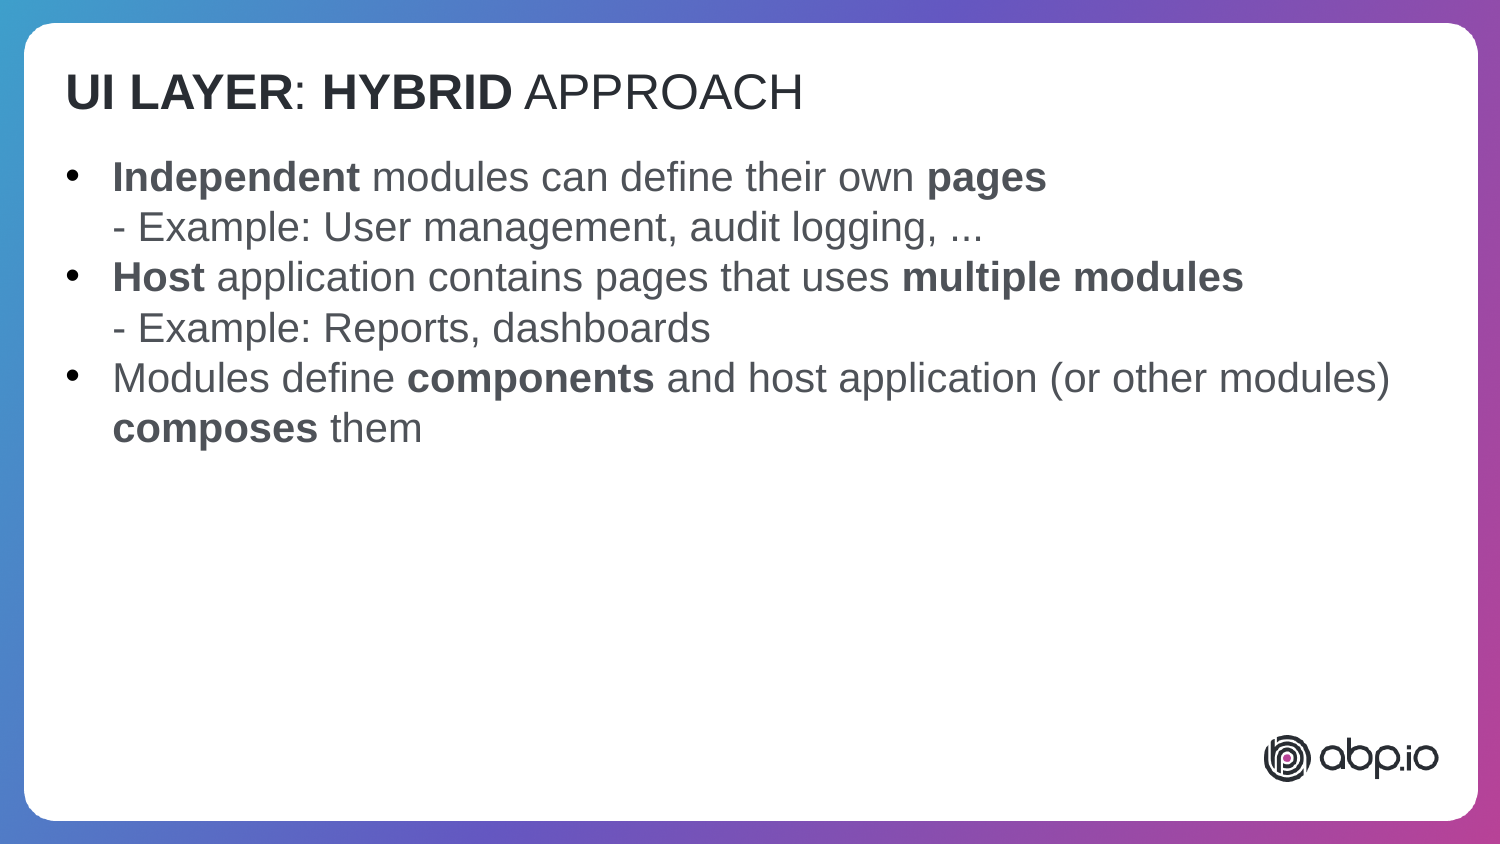

UI LAYER: HYBRID APPROACH
Independent modules can define their own pages
- Example: User management, audit logging, ...
Host application contains pages that uses multiple modules
- Example: Reports, dashboards
Modules define components and host application (or other modules) composes them